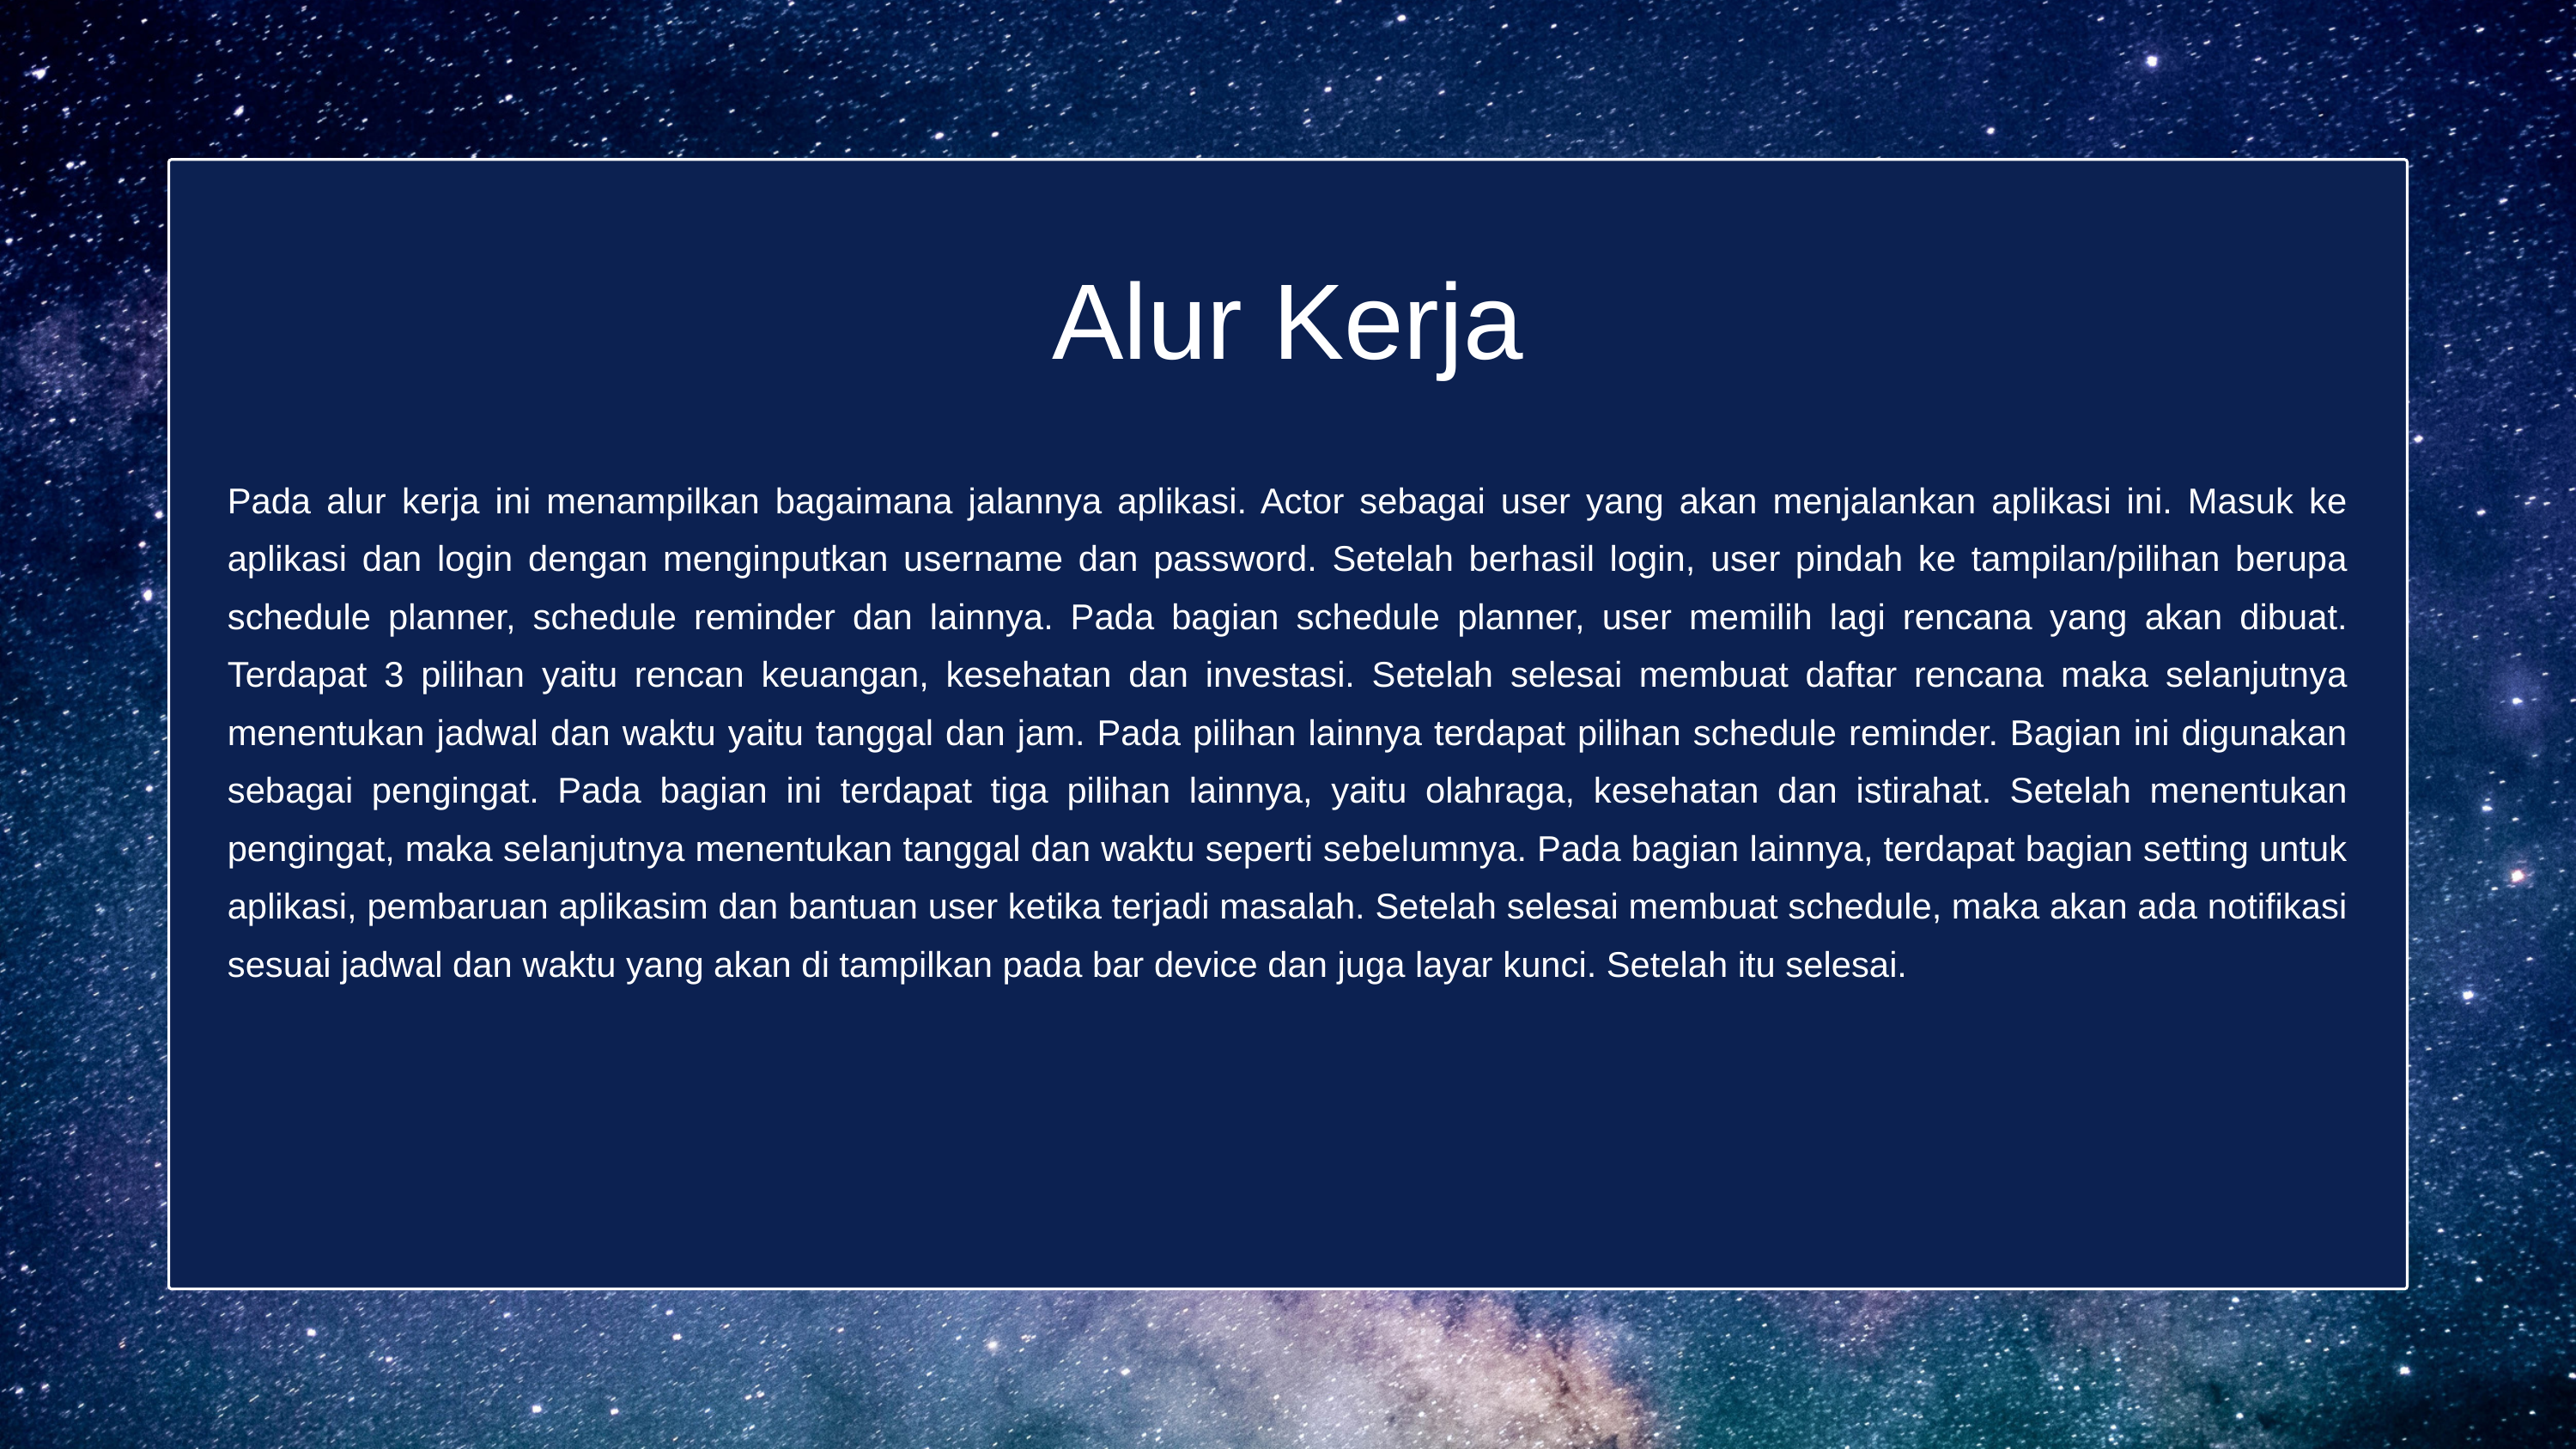

Alur Kerja
Pada alur kerja ini menampilkan bagaimana jalannya aplikasi. Actor sebagai user yang akan menjalankan aplikasi ini. Masuk ke aplikasi dan login dengan menginputkan username dan password. Setelah berhasil login, user pindah ke tampilan/pilihan berupa schedule planner, schedule reminder dan lainnya. Pada bagian schedule planner, user memilih lagi rencana yang akan dibuat. Terdapat 3 pilihan yaitu rencan keuangan, kesehatan dan investasi. Setelah selesai membuat daftar rencana maka selanjutnya menentukan jadwal dan waktu yaitu tanggal dan jam. Pada pilihan lainnya terdapat pilihan schedule reminder. Bagian ini digunakan sebagai pengingat. Pada bagian ini terdapat tiga pilihan lainnya, yaitu olahraga, kesehatan dan istirahat. Setelah menentukan pengingat, maka selanjutnya menentukan tanggal dan waktu seperti sebelumnya. Pada bagian lainnya, terdapat bagian setting untuk aplikasi, pembaruan aplikasim dan bantuan user ketika terjadi masalah. Setelah selesai membuat schedule, maka akan ada notifikasi sesuai jadwal dan waktu yang akan di tampilkan pada bar device dan juga layar kunci. Setelah itu selesai.